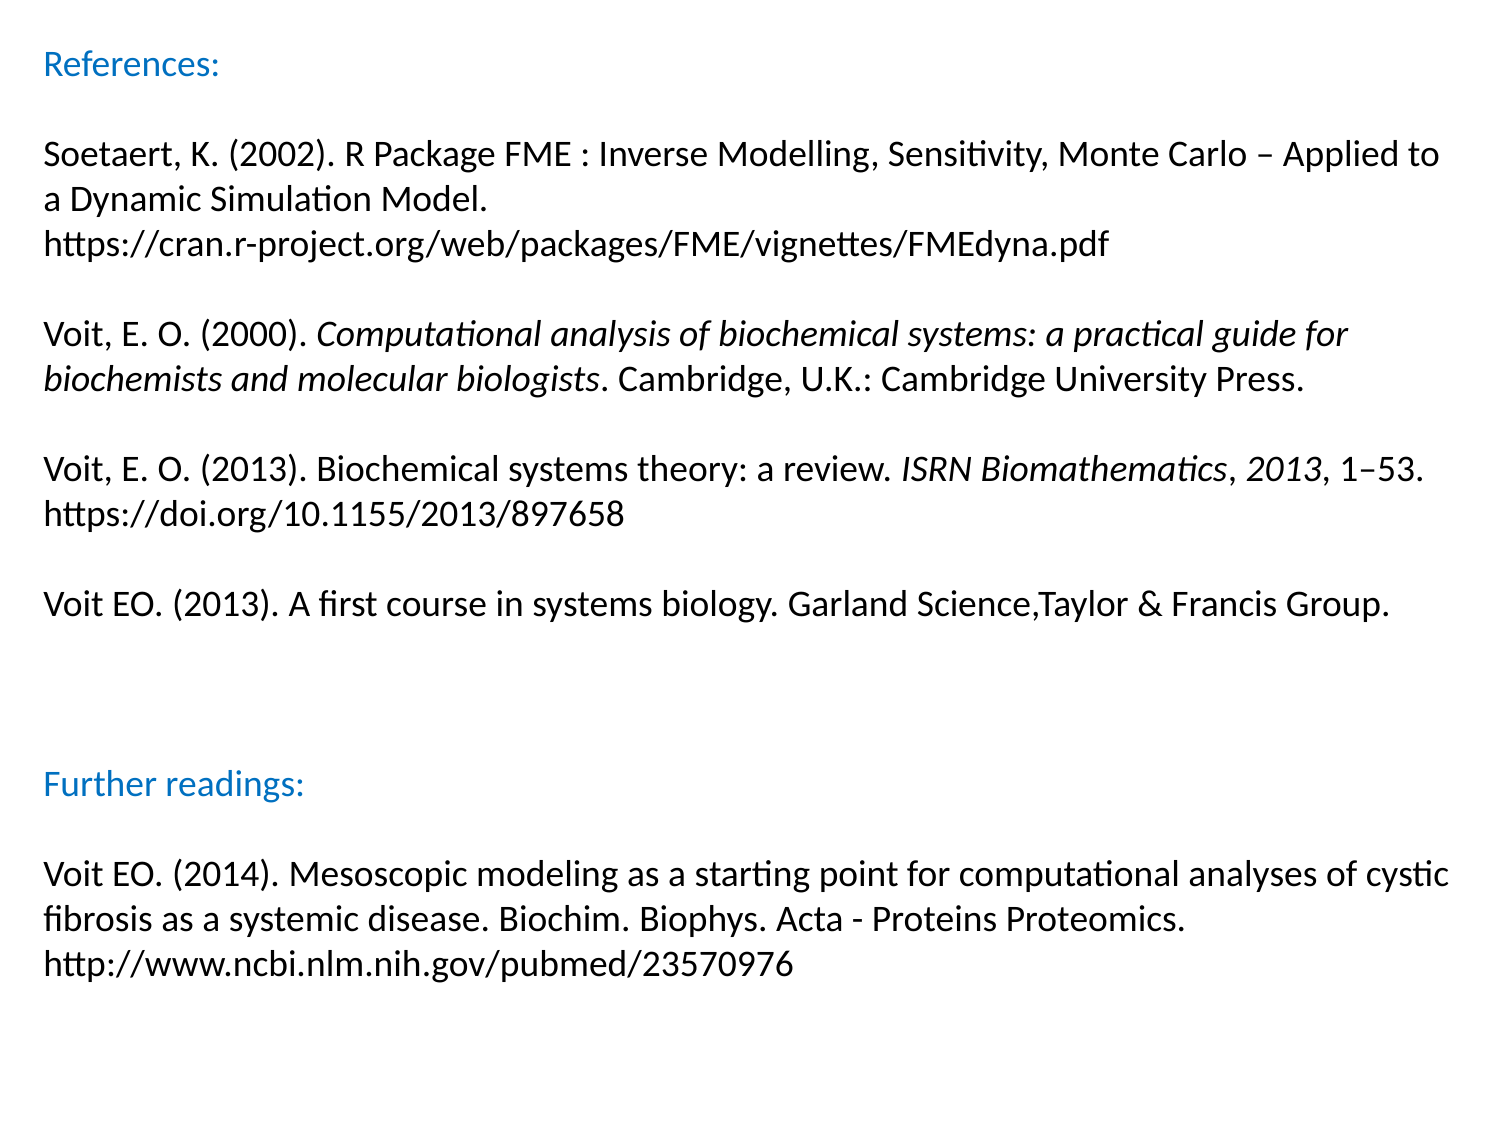

References:

Soetaert, K. (2002). R Package FME : Inverse Modelling, Sensitivity, Monte Carlo – Applied to a Dynamic Simulation Model.
https://cran.r-project.org/web/packages/FME/vignettes/FMEdyna.pdf

Voit, E. O. (2000). Computational analysis of biochemical systems: a practical guide for biochemists and molecular biologists. Cambridge, U.K.: Cambridge University Press.

Voit, E. O. (2013). Biochemical systems theory: a review. ISRN Biomathematics, 2013, 1–53.
https://doi.org/10.1155/2013/897658

Voit EO. (2013). A first course in systems biology. Garland Science,Taylor & Francis Group.

Further readings:

Voit EO. (2014). Mesoscopic modeling as a starting point for computational analyses of cystic fibrosis as a systemic disease. Biochim. Biophys. Acta - Proteins Proteomics.
http://www.ncbi.nlm.nih.gov/pubmed/23570976